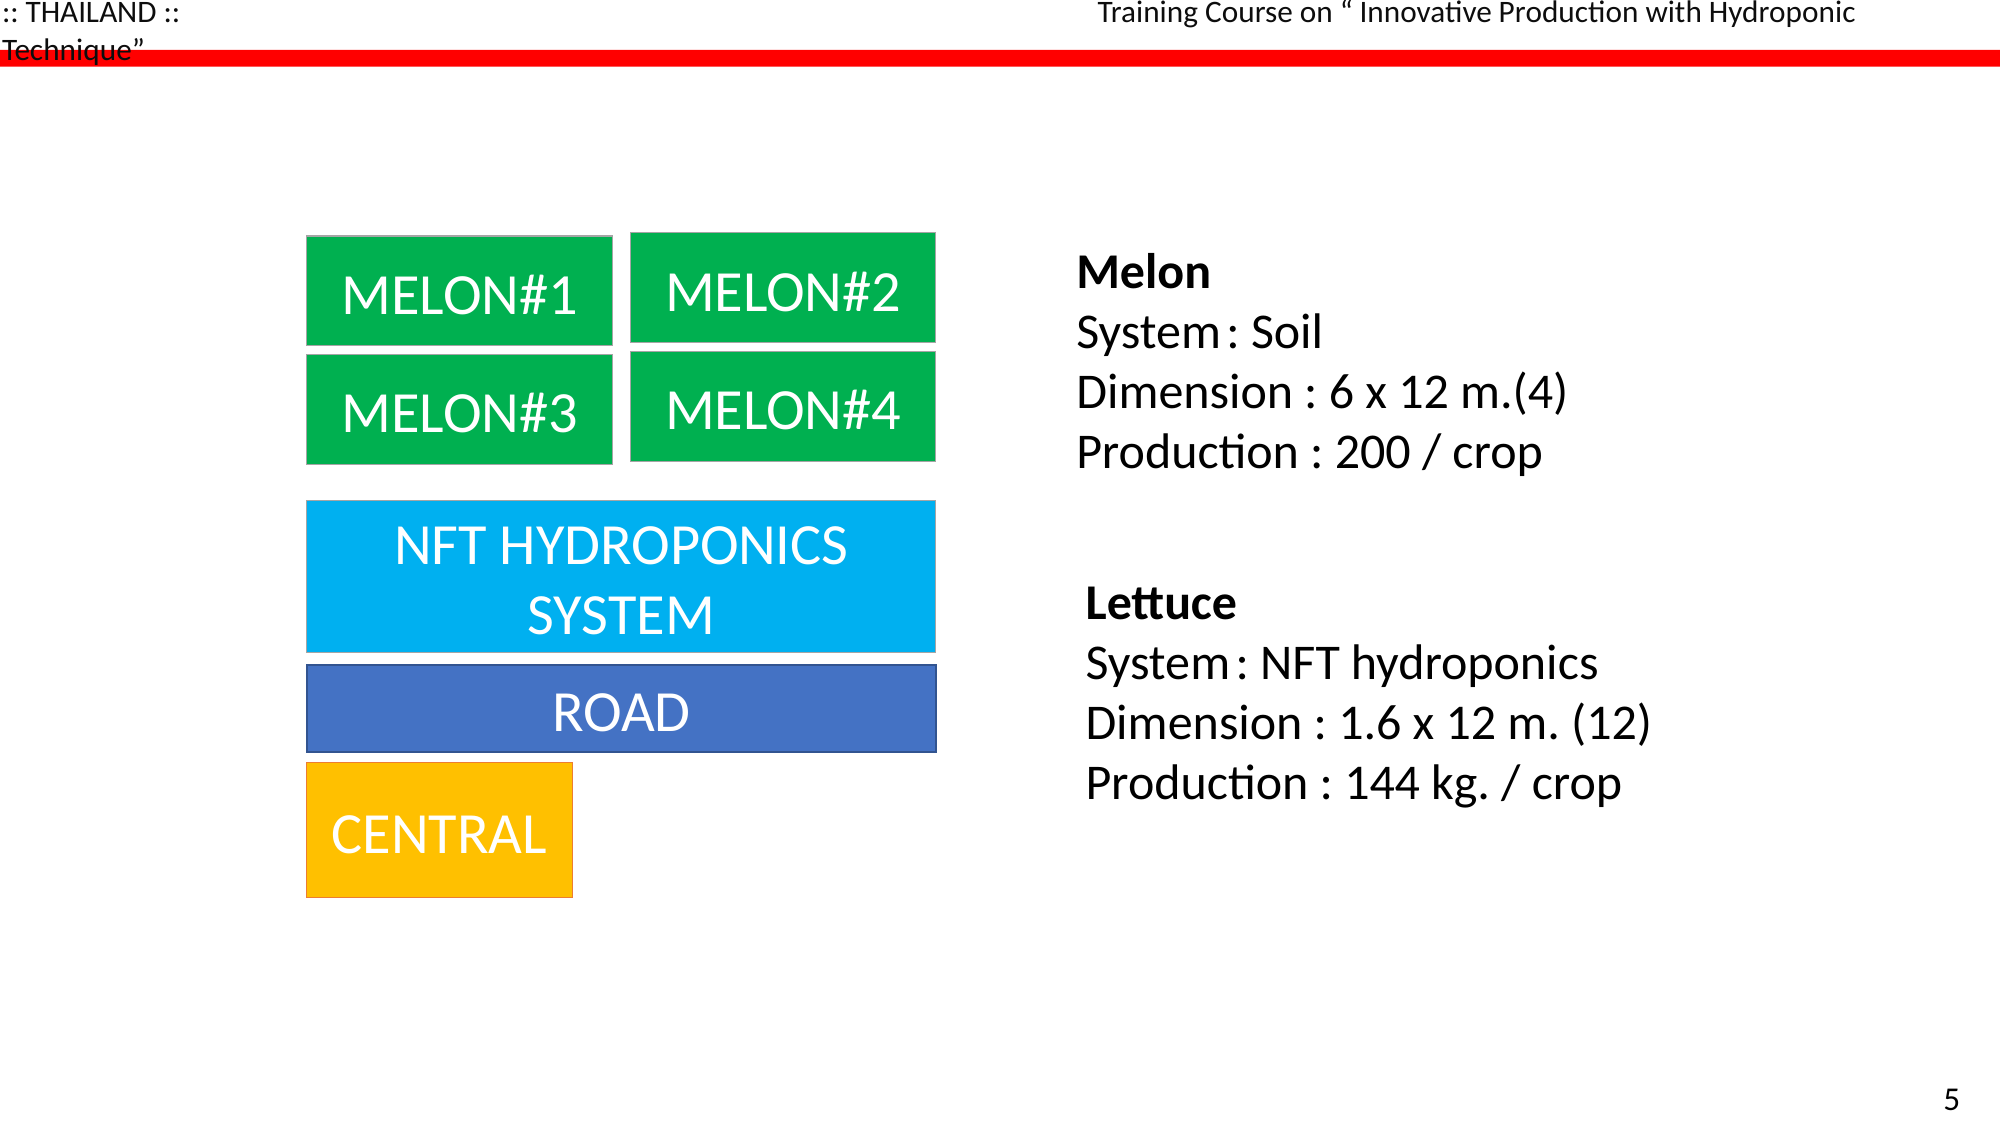

:: THAILAND :: 					                            Training Course on “ Innovative Production with Hydroponic Technique”

Melon
System	: Soil
Dimension : 6 x 12 m.(4)
Production : 200 / crop

MELON#2
MELON#1
MELON#4
MELON#3
NFT HYDROPONICS
SYSTEM
Lettuce
System	: NFT hydroponics
Dimension : 1.6 x 12 m. (12)
Production : 144 kg. / crop

ROAD
CENTRAL
5